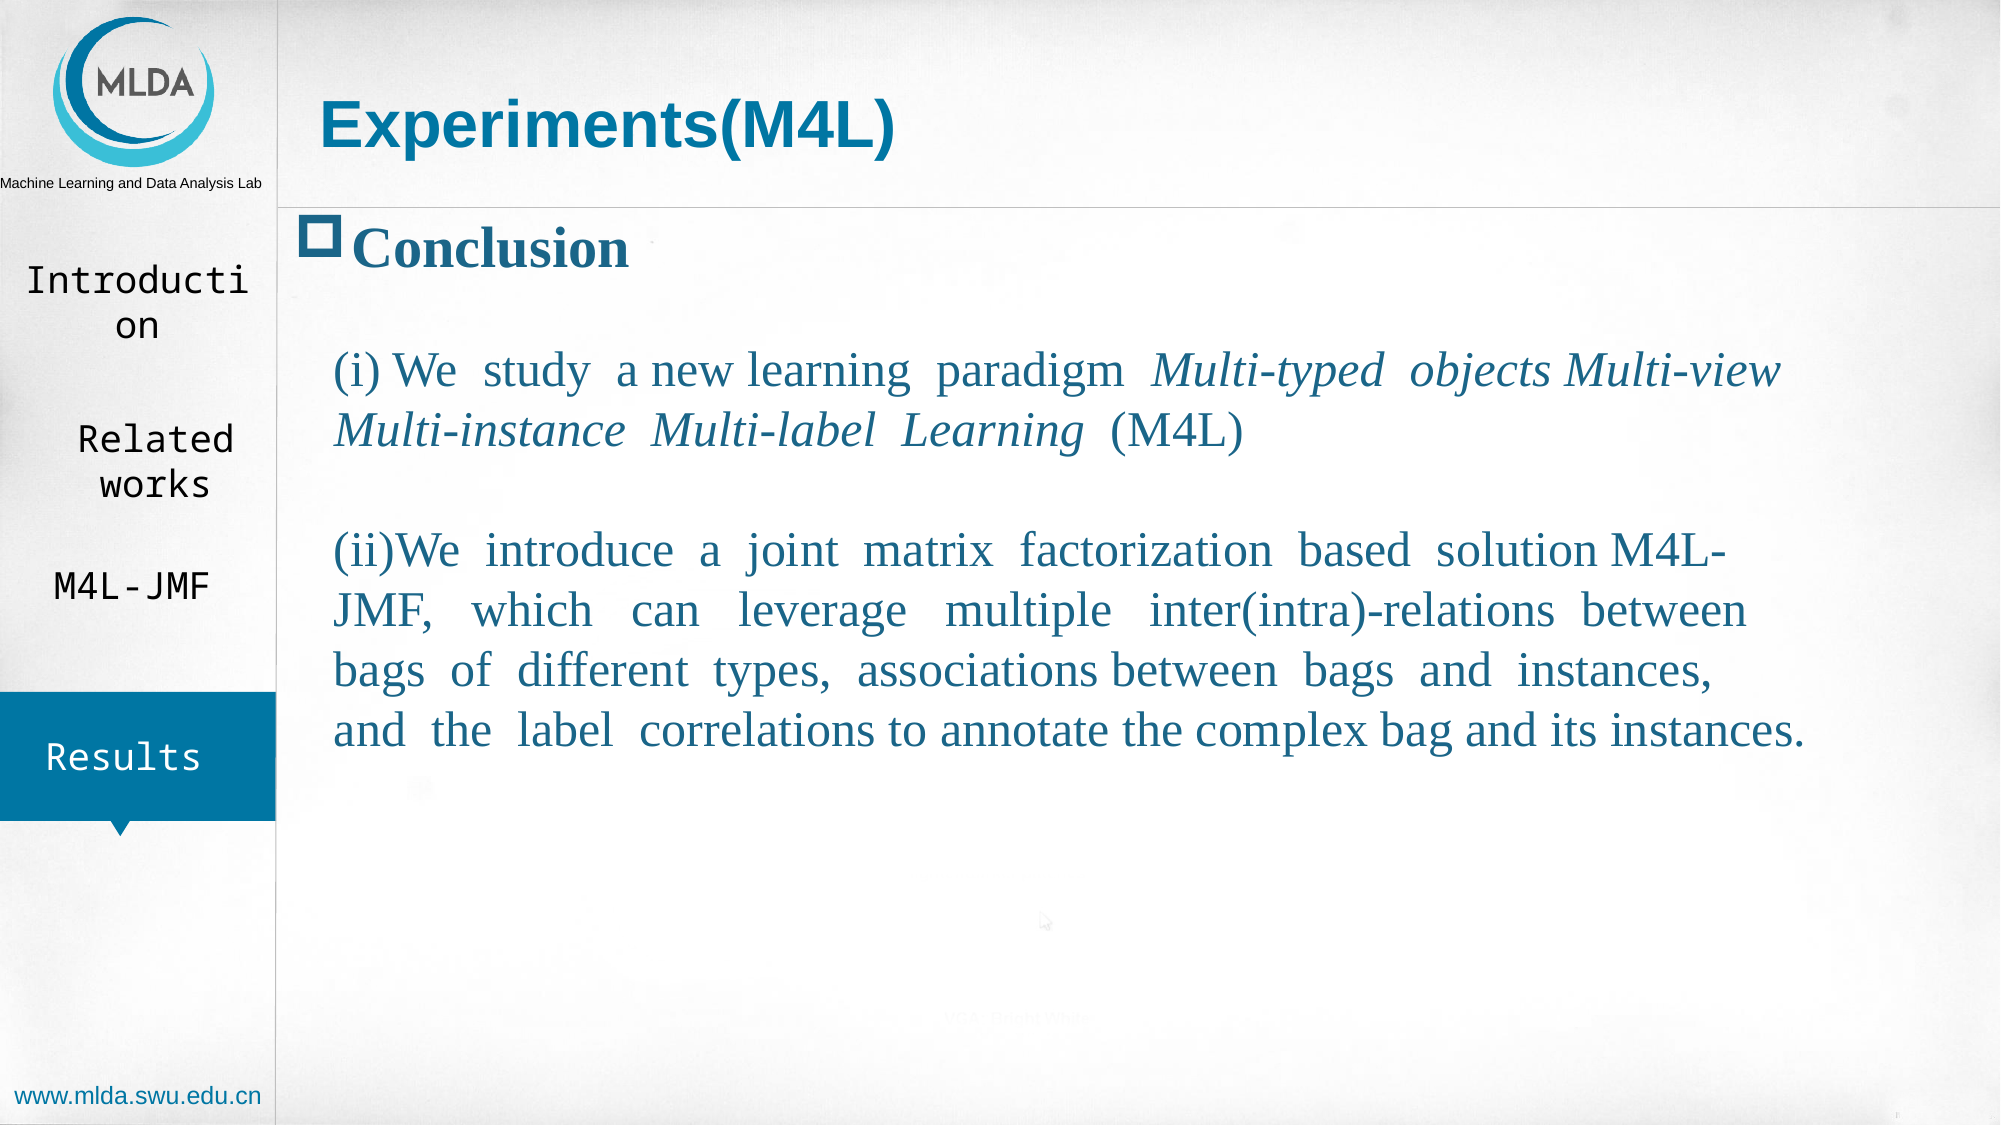

Experiments(M4L)
Conclusion
(i) We  study  a new learning  paradigm  Multi-typed  objects Multi-view  Multi-instance  Multi-label  Learning  (M4L)

(ii)We  introduce  a  joint  matrix  factorization  based  solution M4L-JMF,   which   can   leverage   multiple   inter(intra)-relations  between  bags  of  different  types,  associations between  bags  and  instances,  and  the  label  correlations to annotate the complex bag and its instances.